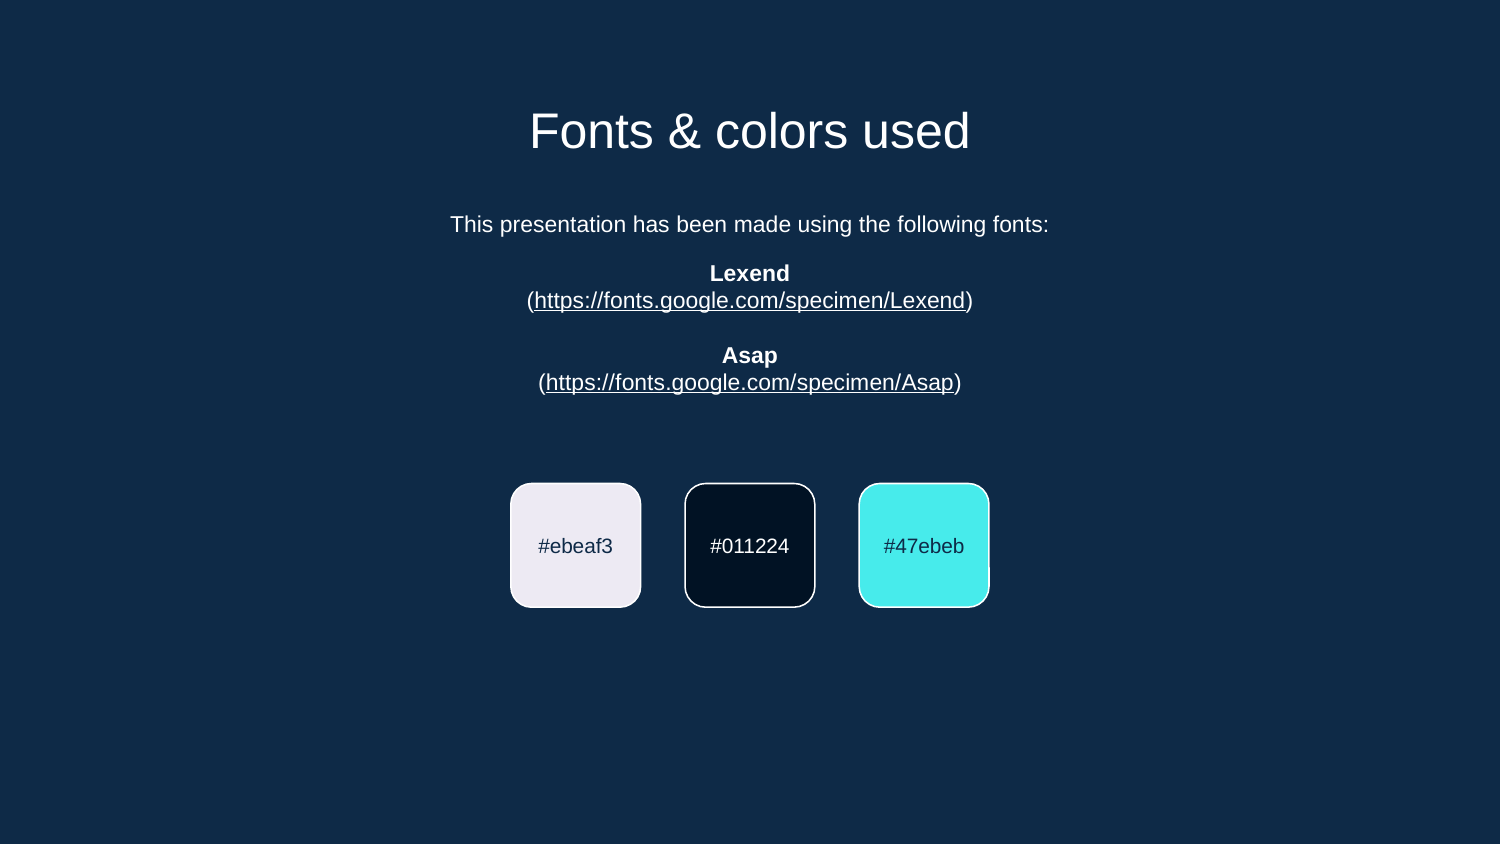

# Fonts & colors used
This presentation has been made using the following fonts:
Lexend
(https://fonts.google.com/specimen/Lexend)

Asap
(https://fonts.google.com/specimen/Asap)

#ebeaf3
#011224
#47ebeb